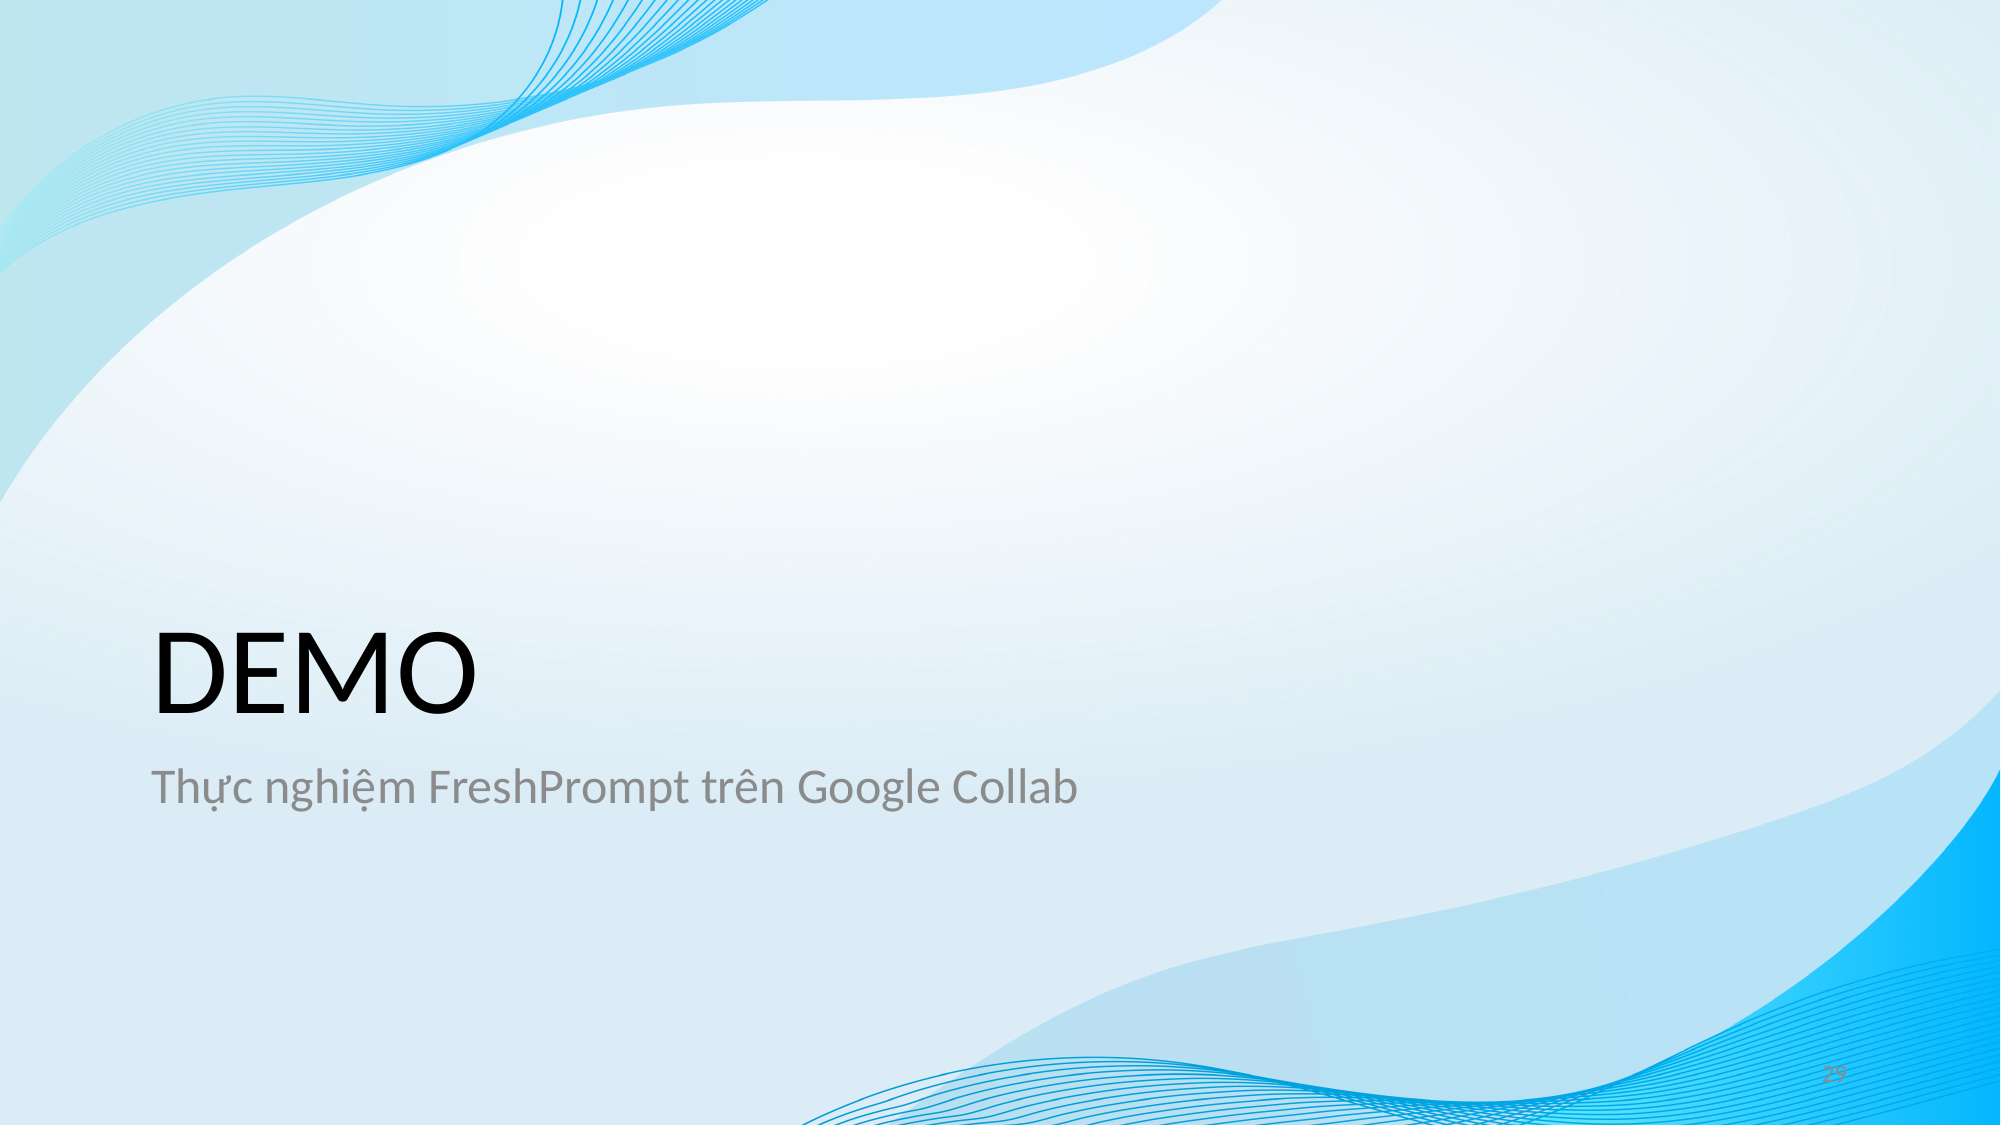

# DEMO
Thực nghiệm FreshPrompt trên Google Collab
29